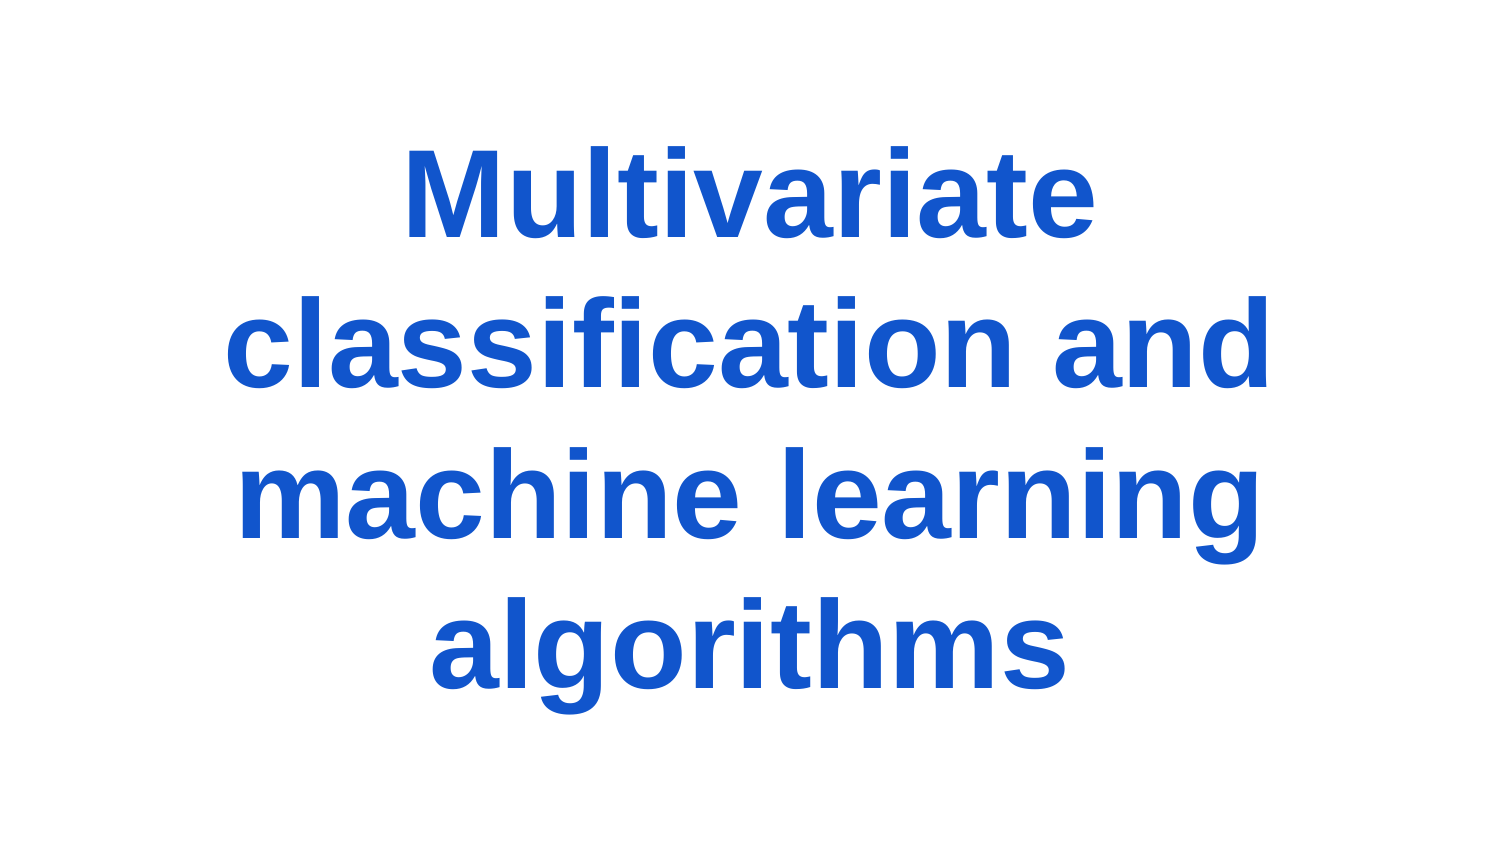

# Multivariate classification and machine learning algorithms